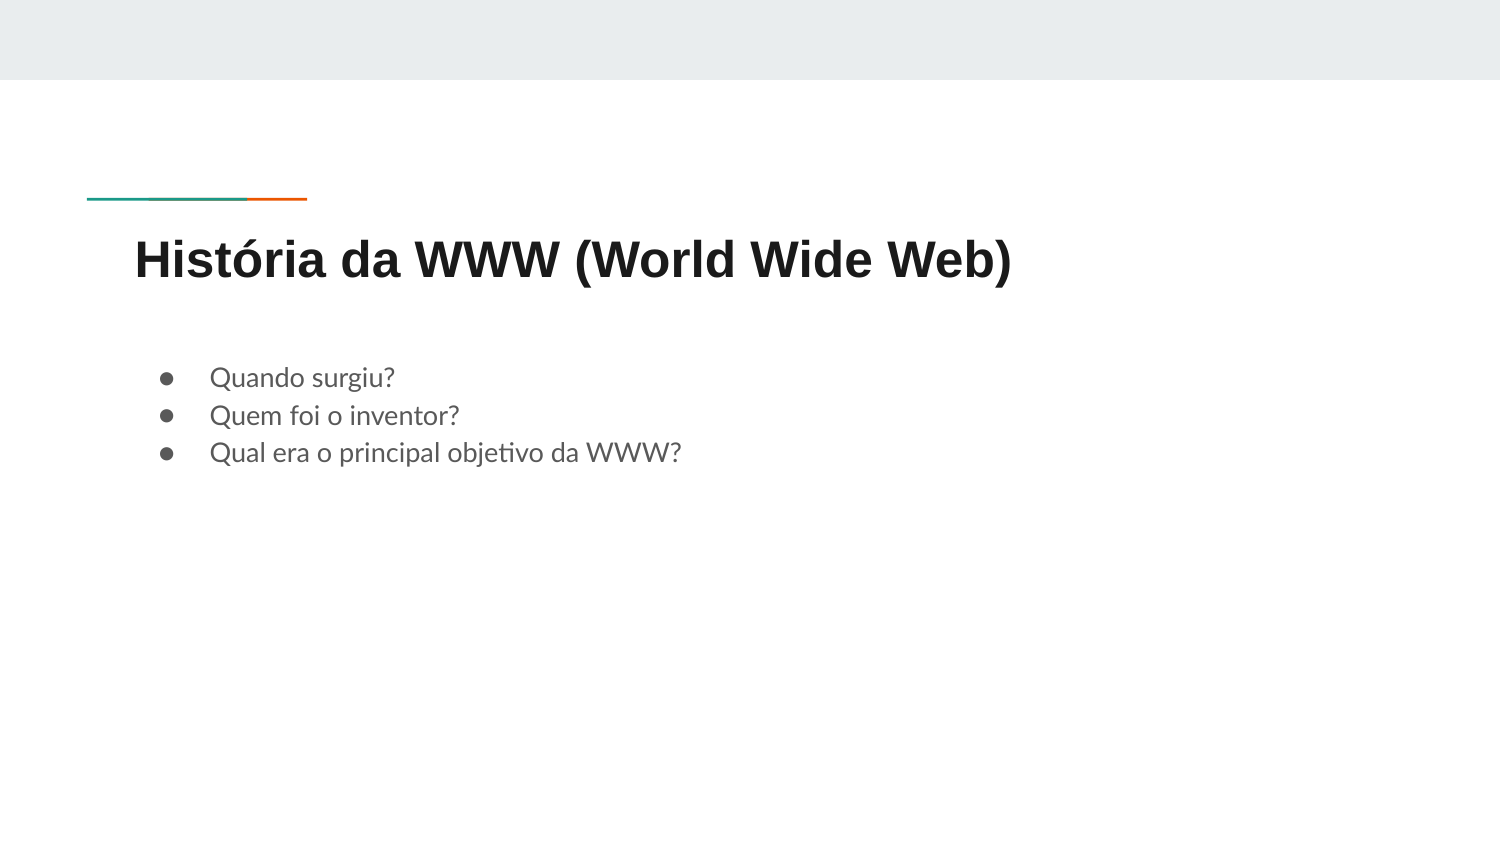

# História da WWW (World Wide Web)

Quando surgiu?
Quem foi o inventor?
Qual era o principal objetivo da WWW?